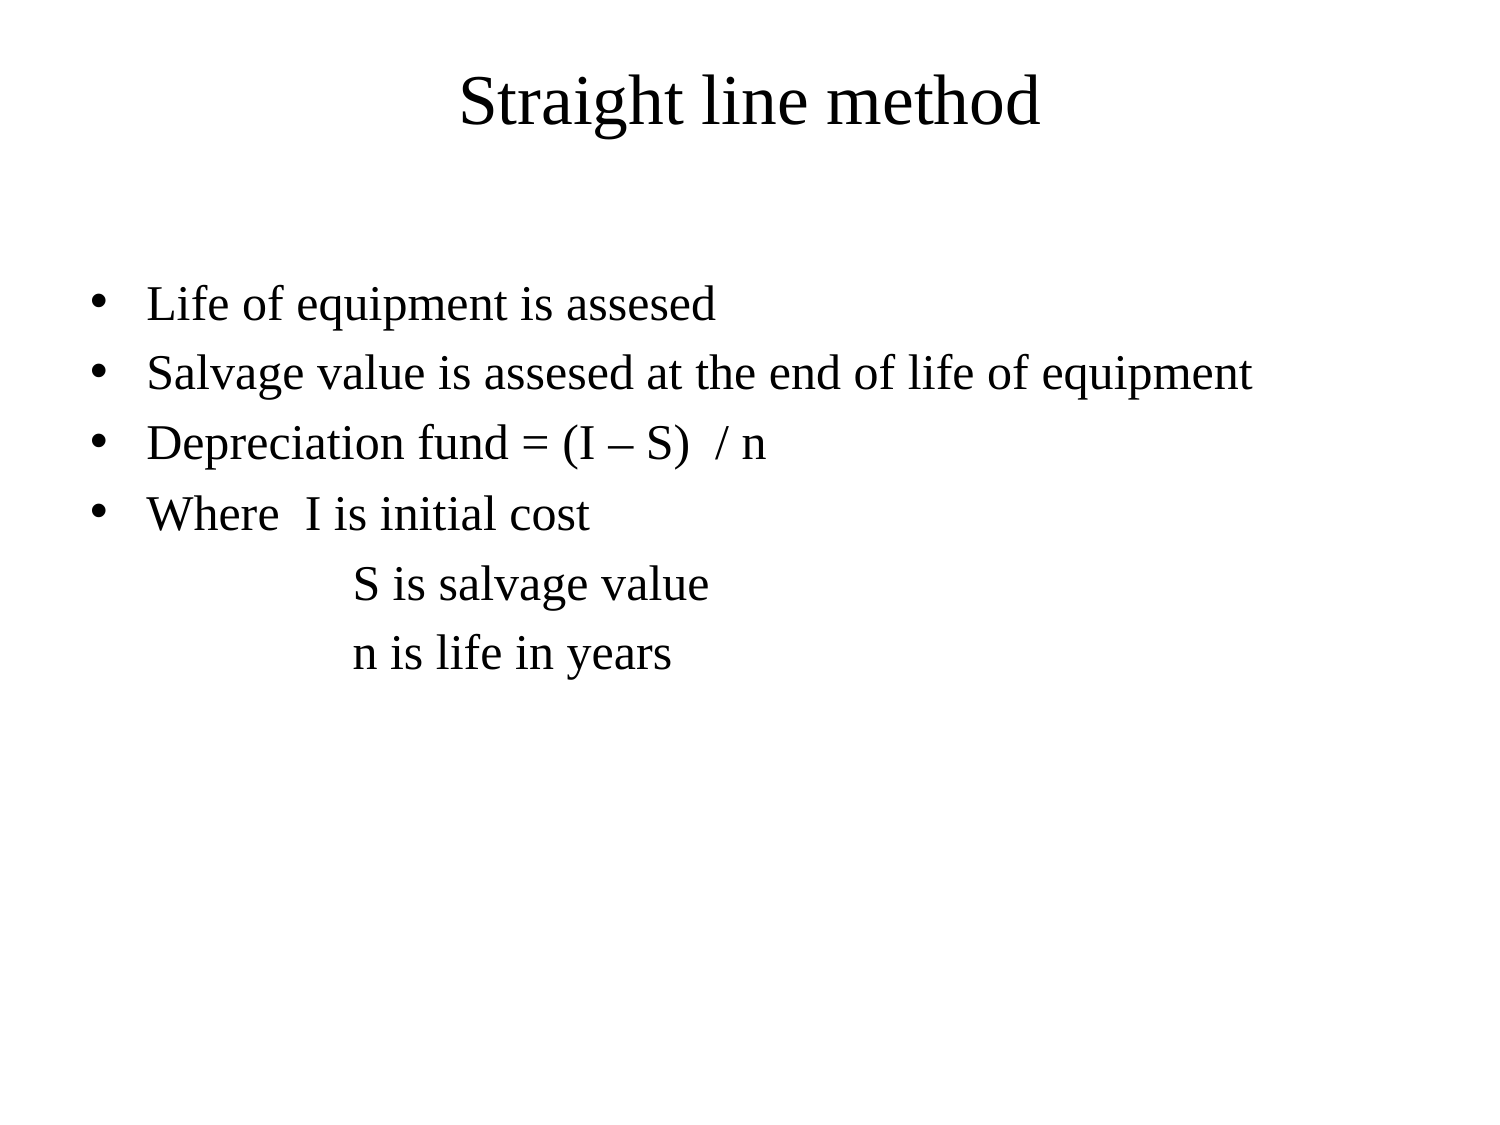

# Straight line method
Life of equipment is assesed
Salvage value is assesed at the end of life of equipment
Depreciation fund = (I – S)  / n
Where  I is initial cost
               S is salvage value
               n is life in years